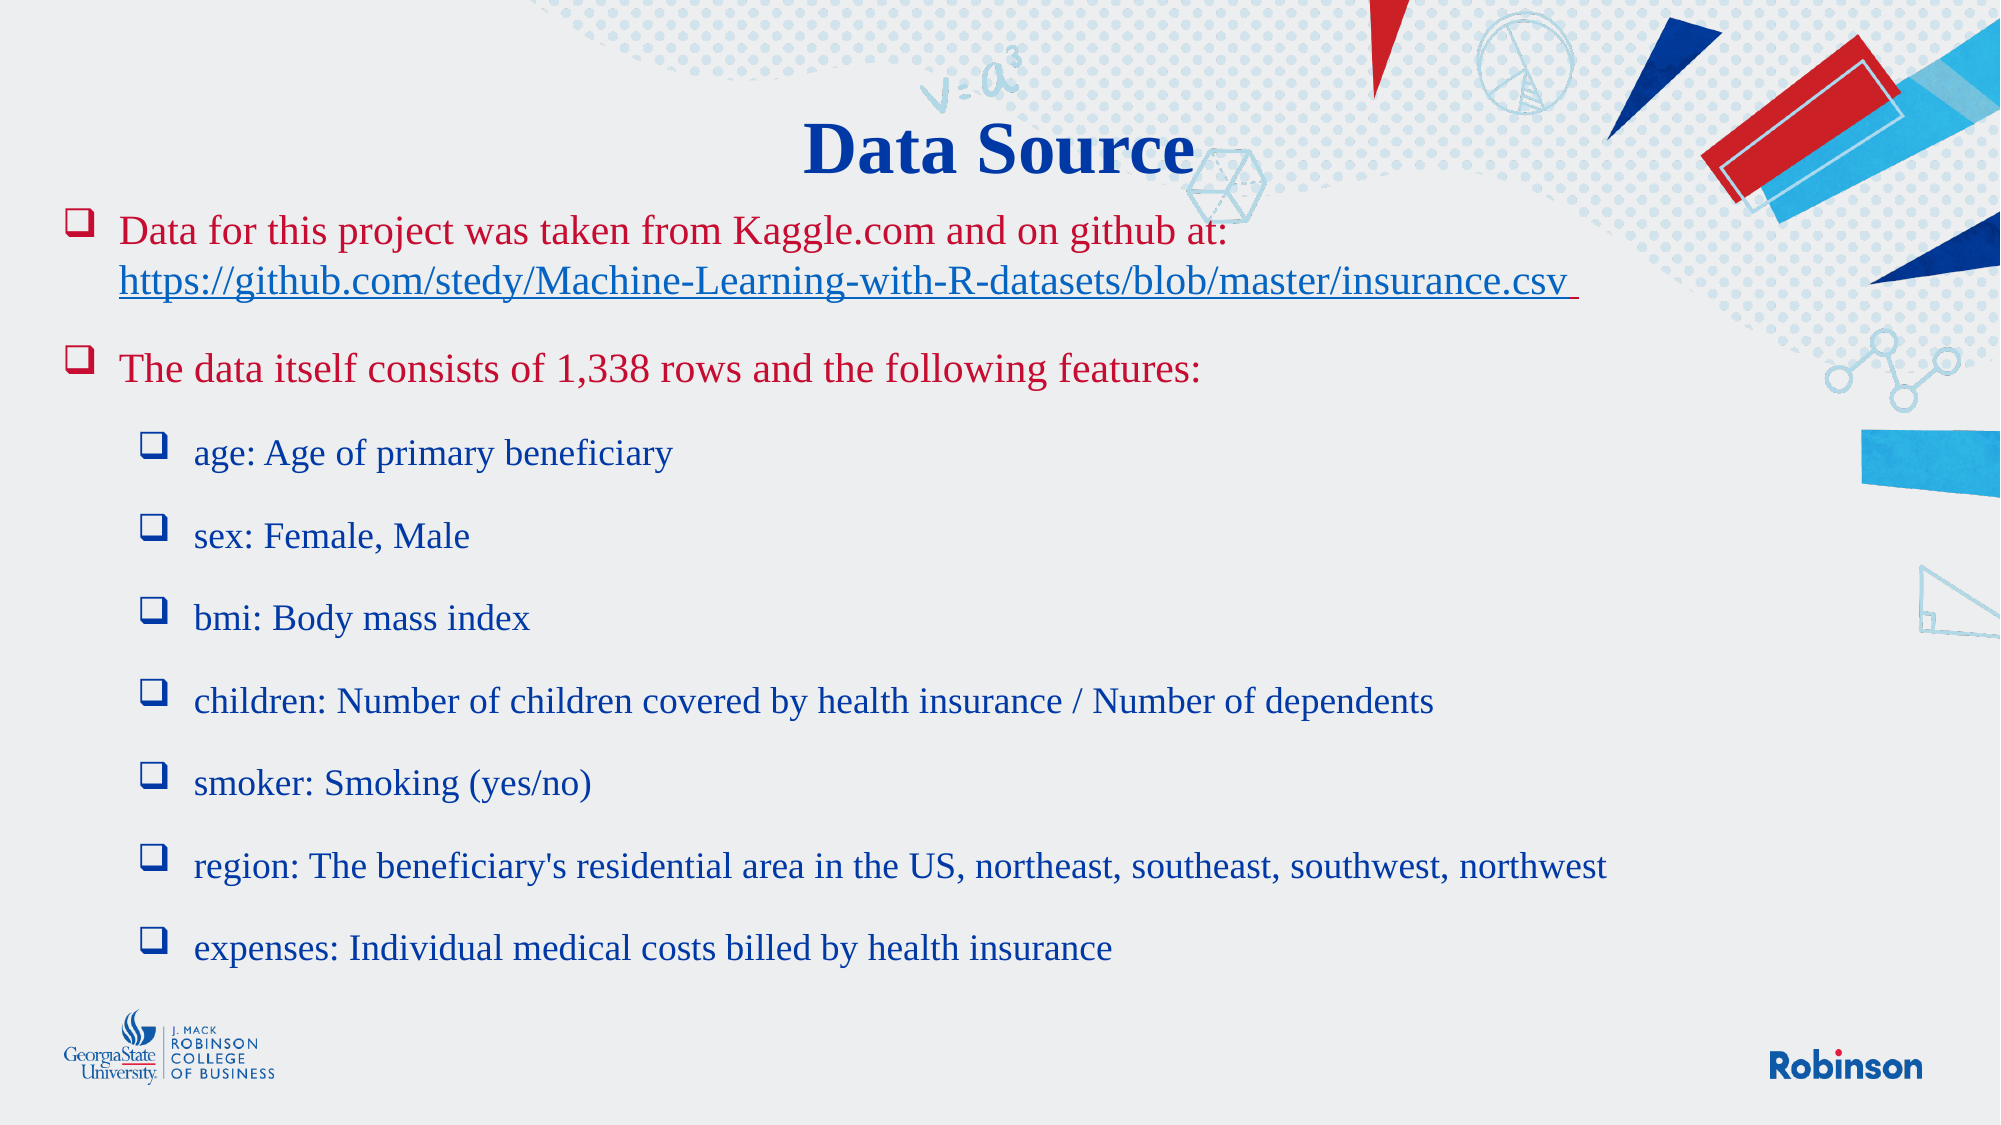

# Data Source
Data for this project was taken from Kaggle.com and on github at: https://github.com/stedy/Machine-Learning-with-R-datasets/blob/master/insurance.csv
The data itself consists of 1,338 rows and the following features:
age: Age of primary beneficiary
sex: Female, Male
bmi: Body mass index
children: Number of children covered by health insurance / Number of dependents
smoker: Smoking (yes/no)
region: The beneficiary's residential area in the US, northeast, southeast, southwest, northwest
expenses: Individual medical costs billed by health insurance